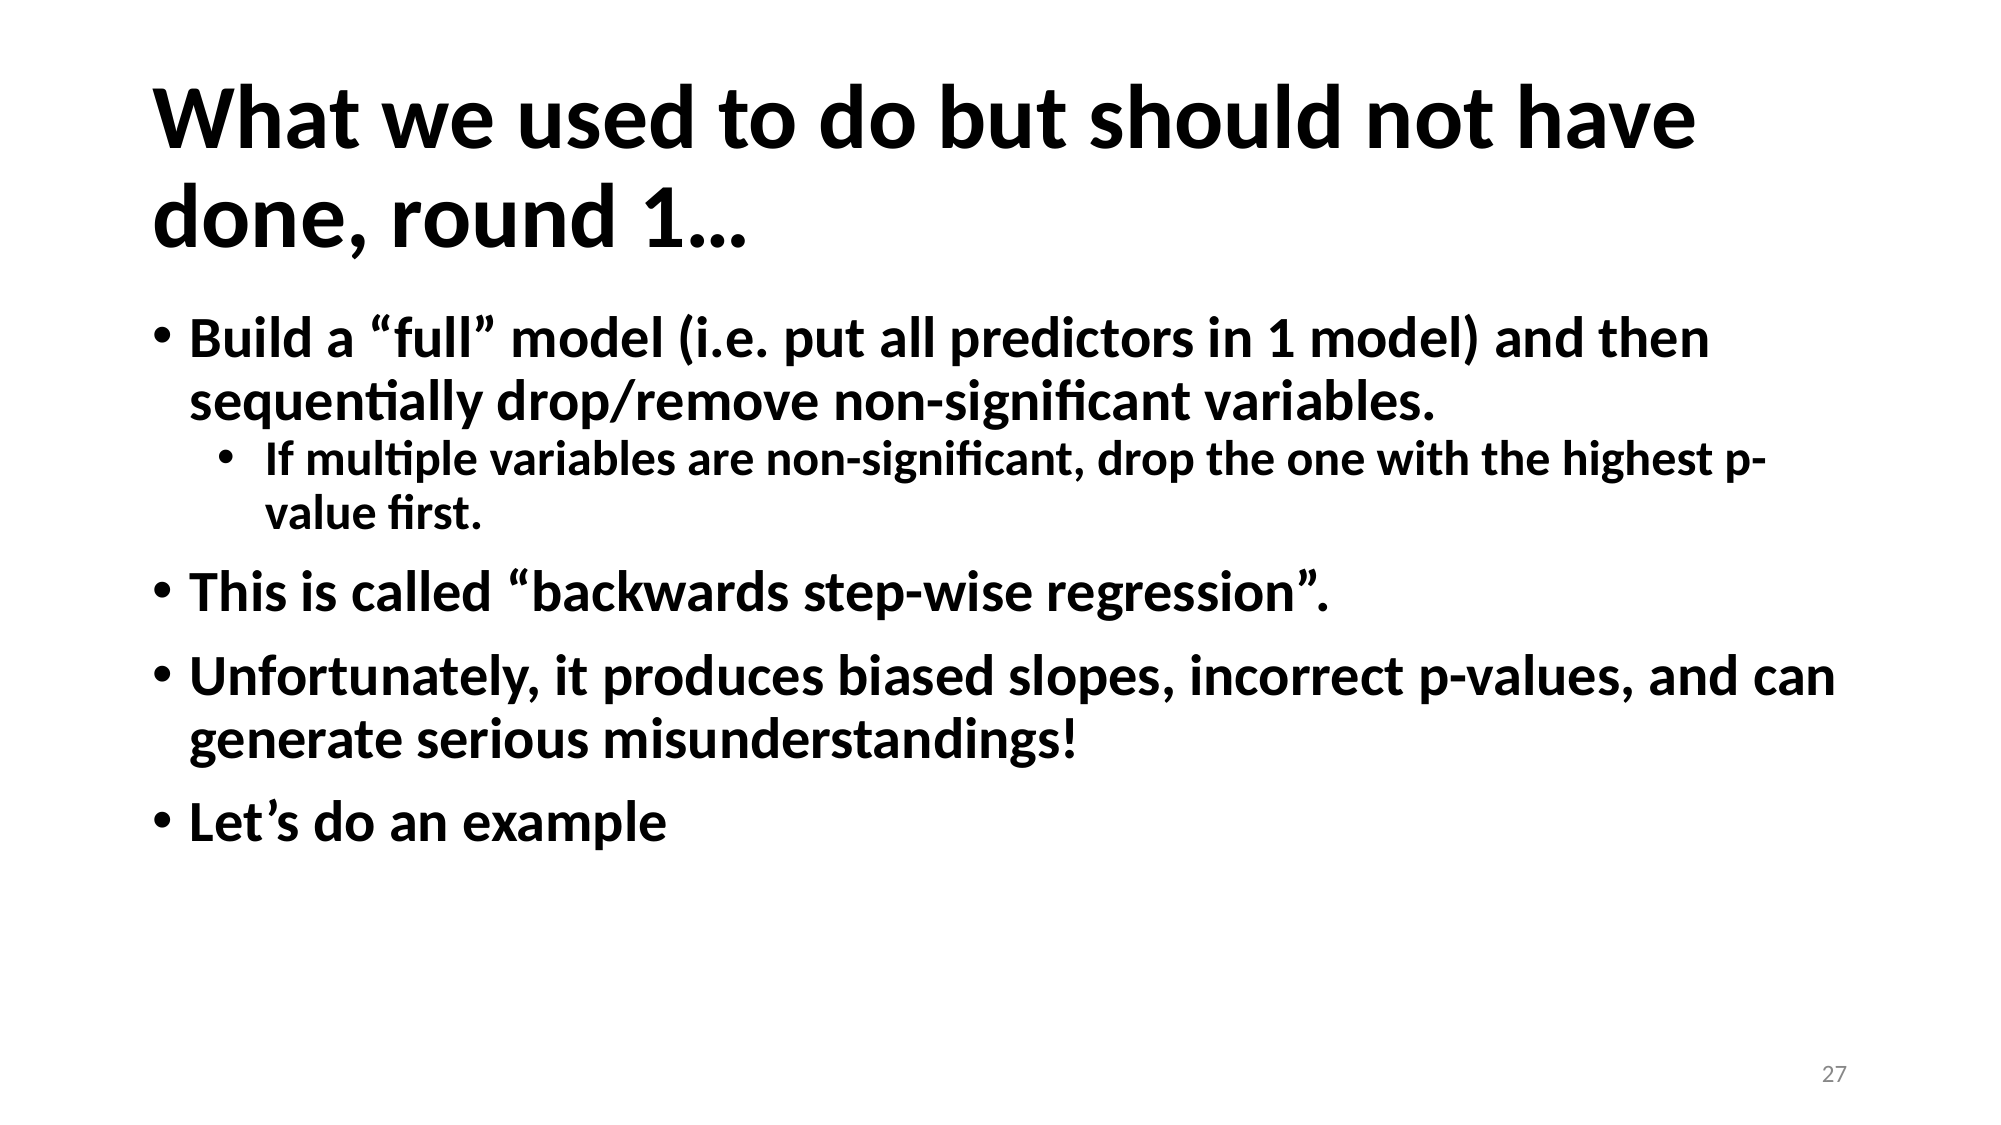

# What we used to do but should not have done, round 1…
Build a “full” model (i.e. put all predictors in 1 model) and then sequentially drop/remove non-significant variables.
If multiple variables are non-significant, drop the one with the highest p-value first.
This is called “backwards step-wise regression”.
Unfortunately, it produces biased slopes, incorrect p-values, and can generate serious misunderstandings!
Let’s do an example

27